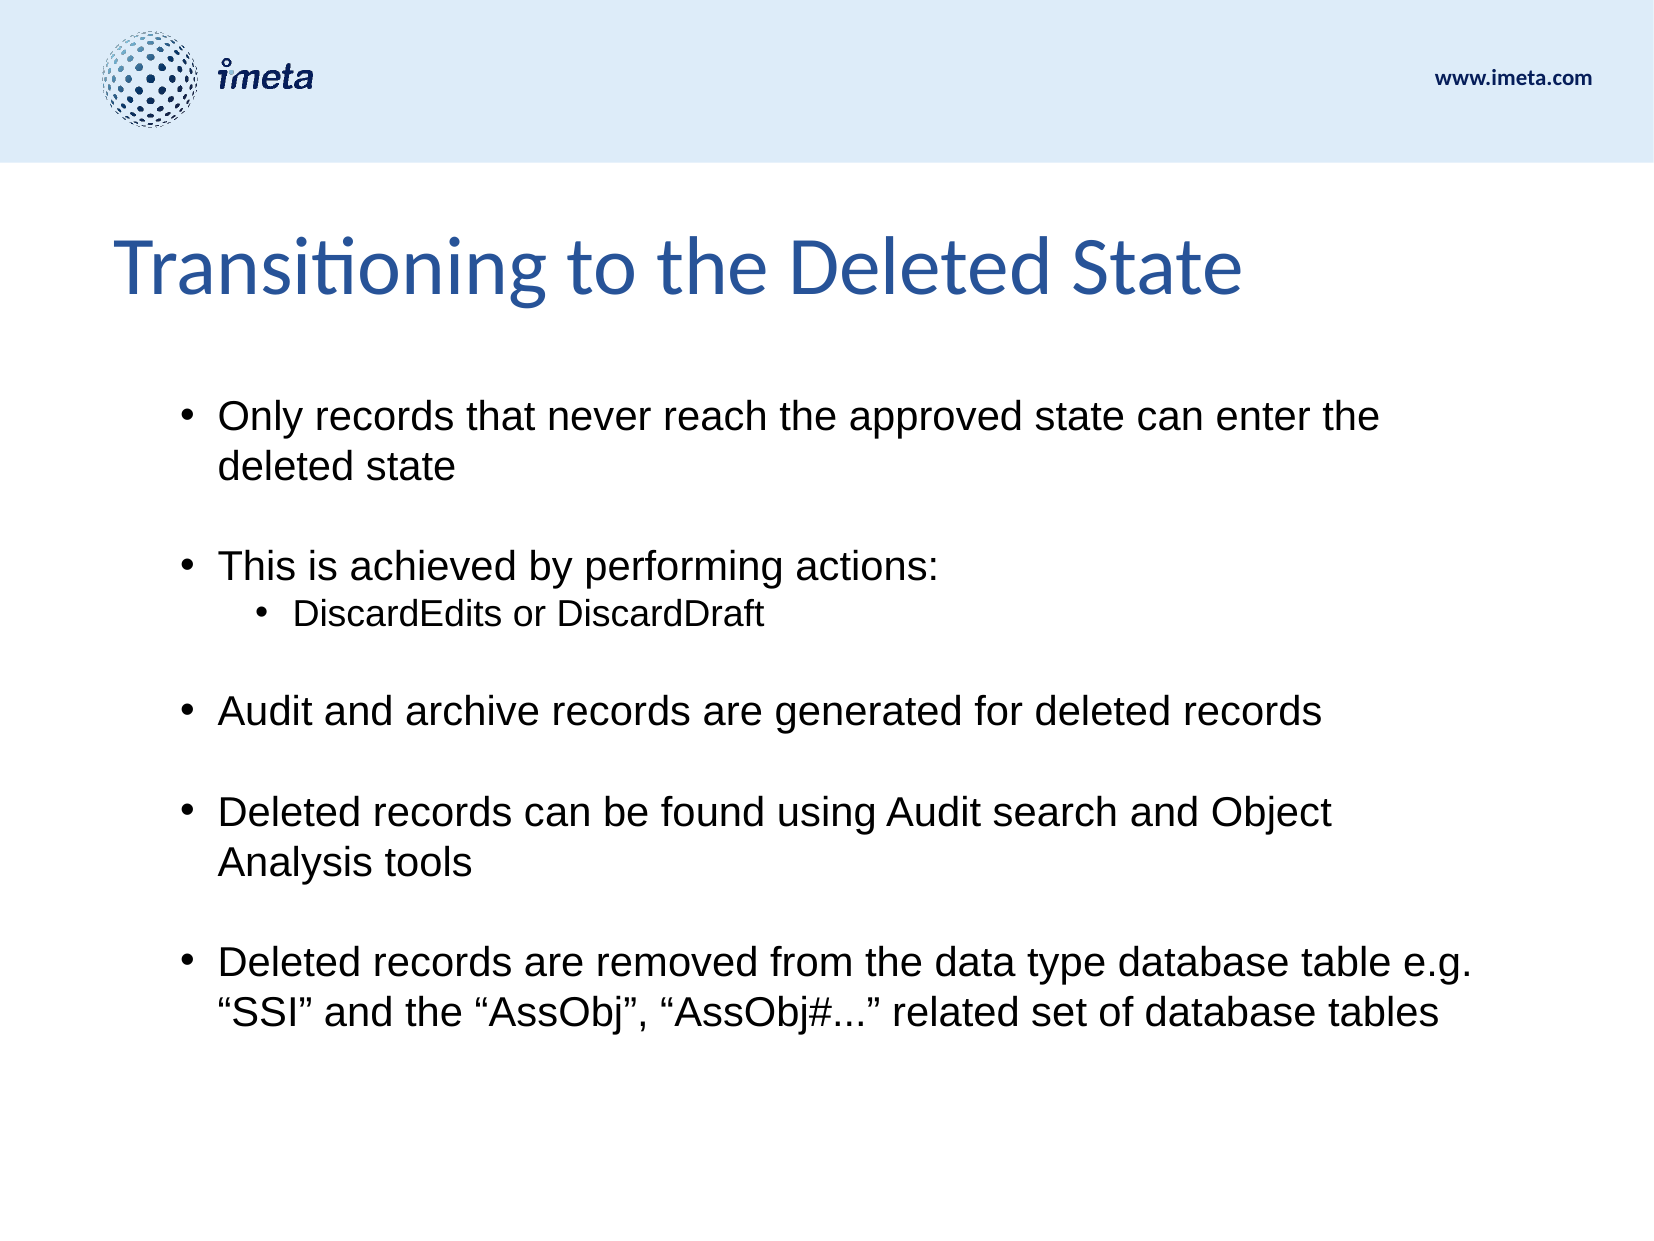

# Transitioning to the Deleted State
Only records that never reach the approved state can enter the deleted state

This is achieved by performing actions:
DiscardEdits or DiscardDraft

Audit and archive records are generated for deleted records

Deleted records can be found using Audit search and Object Analysis tools

Deleted records are removed from the data type database table e.g. “SSI” and the “AssObj”, “AssObj#...” related set of database tables